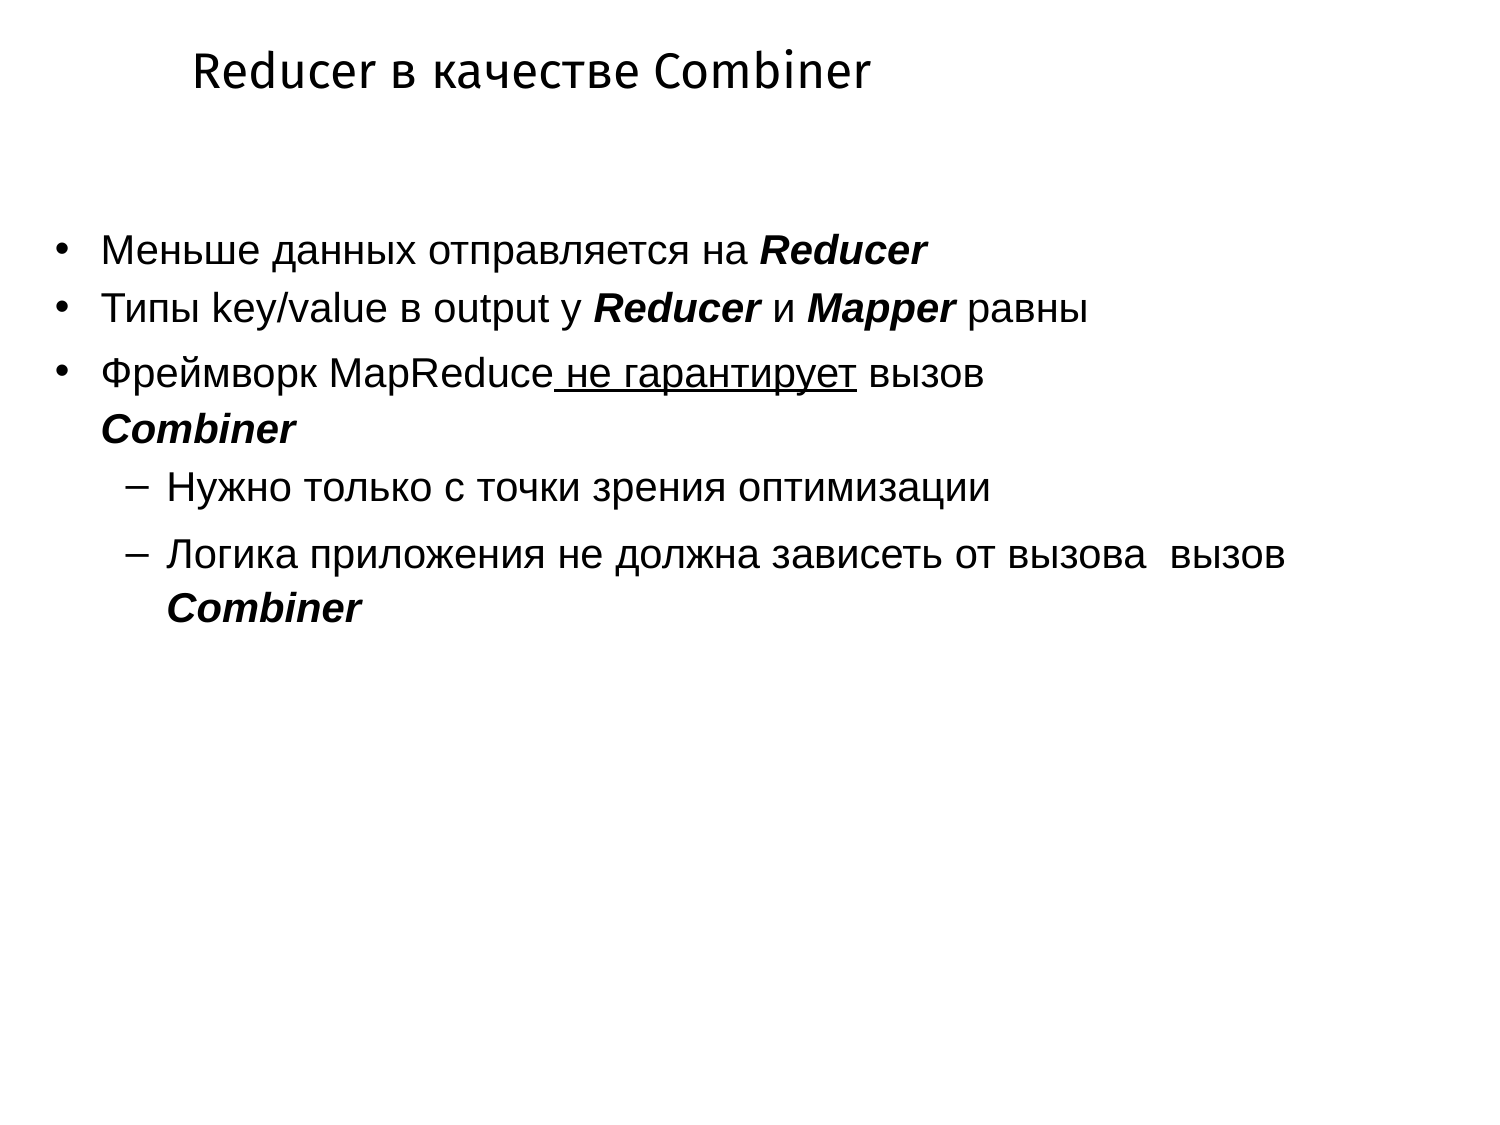

# Reducer в качестве Combiner
Меньше данных отправляется на Reducer
Типы key/value в output у Reducer и Mapper равны
Фреймворк MapReduce не гарантирует вызов
Combiner
Нужно только с точки зрения оптимизации
Логика приложения не должна зависеть от вызова  вызов Combiner